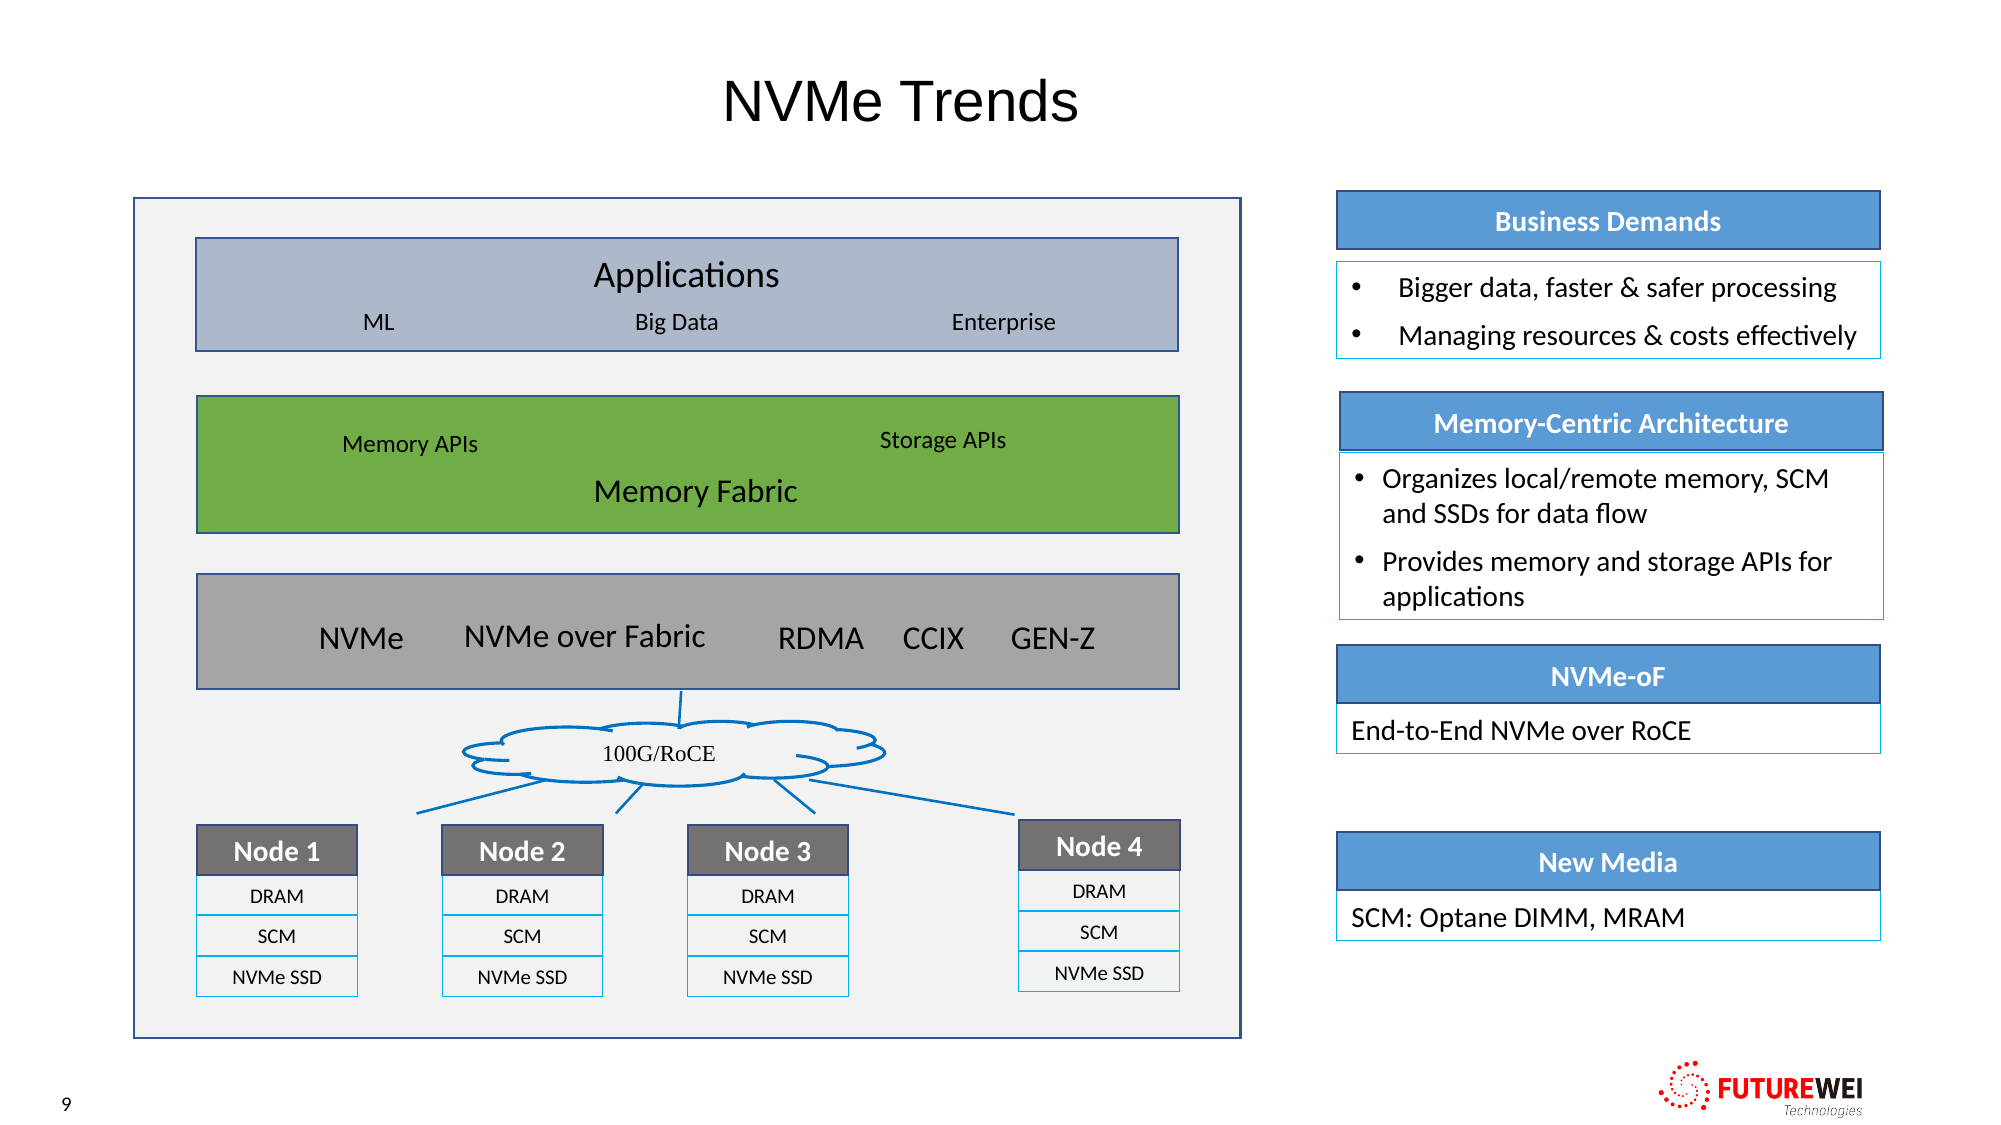

NVMe Trends
Business Demands
Bigger data, faster & safer processing
Managing resources & costs effectively

Applications
ML
Enterprise
Big Data
Memory-Centric Architecture
Organizes local/remote memory, SCM and SSDs for data flow
Provides memory and storage APIs for applications

Storage APIs
Memory APIs
DRAM
Memory Fabric

NVMe over Fabric
GEN-Z
CCIX
NVMe
RDMA
NVMe-oF
End-to-End NVMe over RoCE
100G/RoCE
Node 4
DRAM
SCM
NVMe SSD
Node 2
DRAM
SCM
NVMe SSD
Node 1
DRAM
SCM
NVMe SSD
Node 3
DRAM
SCM
NVMe SSD
New Media
SCM: Optane DIMM, MRAM
9